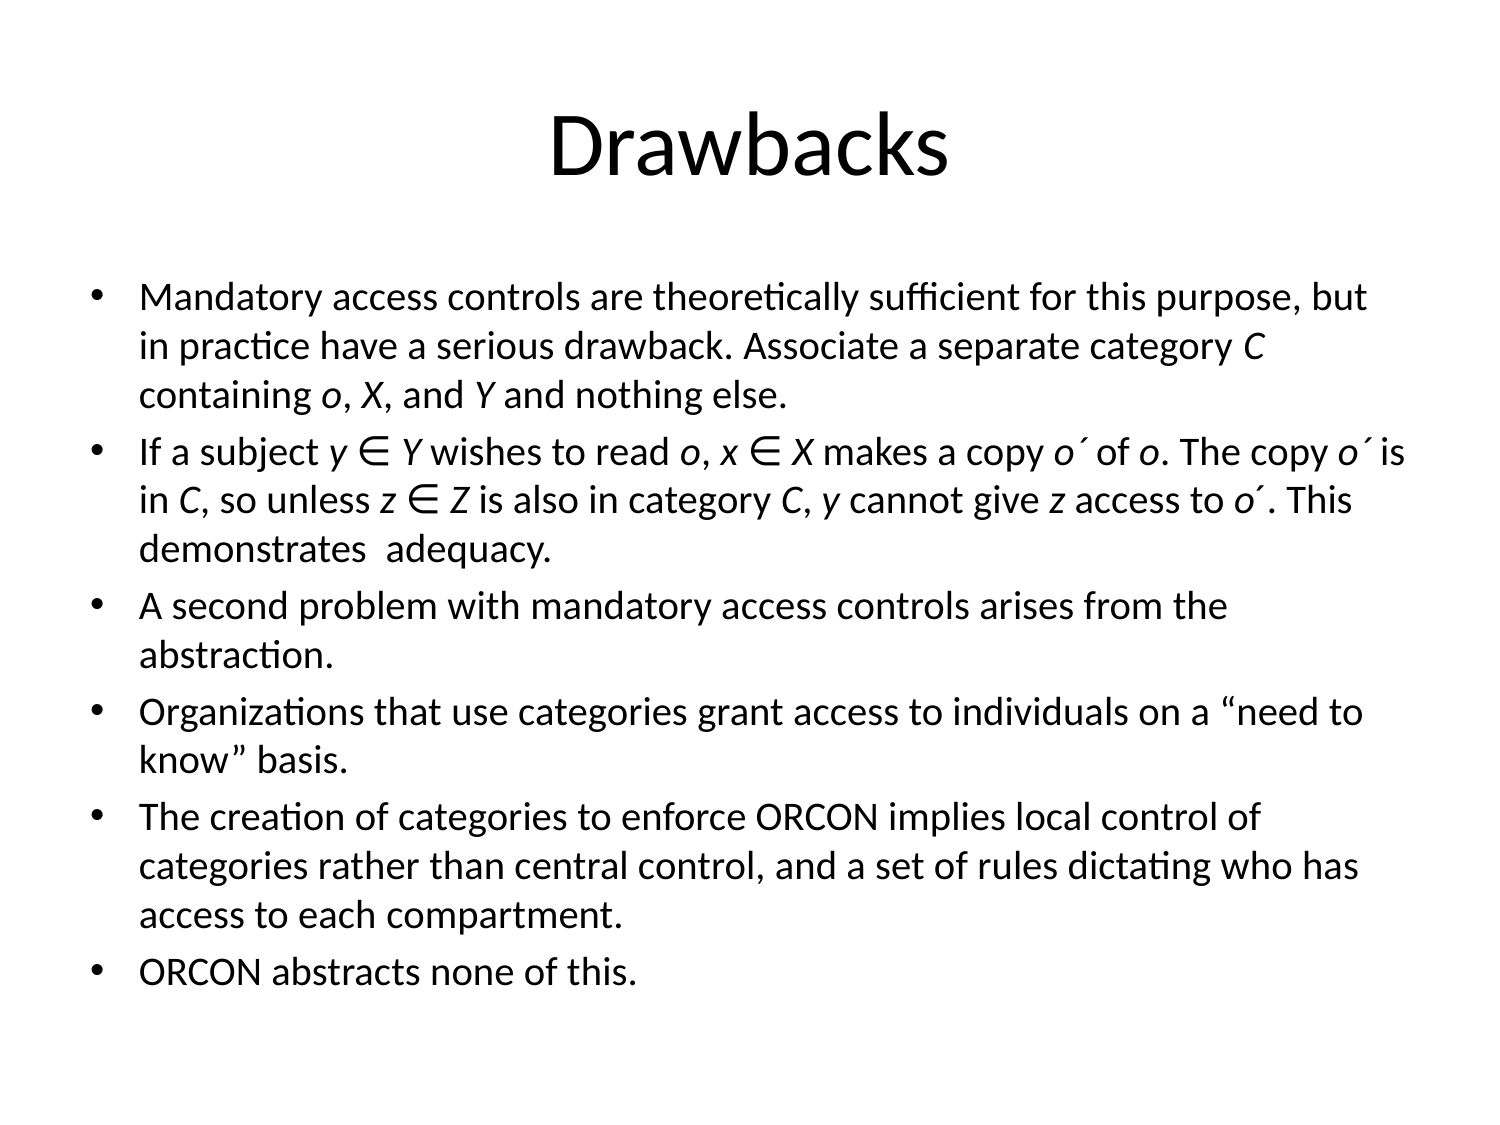

# Drawbacks
Mandatory access controls are theoretically sufficient for this purpose, but in practice have a serious drawback. Associate a separate category C containing o, X, and Y and nothing else.
If a subject y ∈ Y wishes to read o, x ∈ X makes a copy o´ of o. The copy o´ is in C, so unless z ∈ Z is also in category C, y cannot give z access to o´. This demonstrates  adequacy.
A second problem with mandatory access controls arises from the abstraction.
Organizations that use categories grant access to individuals on a “need to know” basis.
The creation of categories to enforce ORCON implies local control of categories rather than central control, and a set of rules dictating who has access to each compartment.
ORCON abstracts none of this.